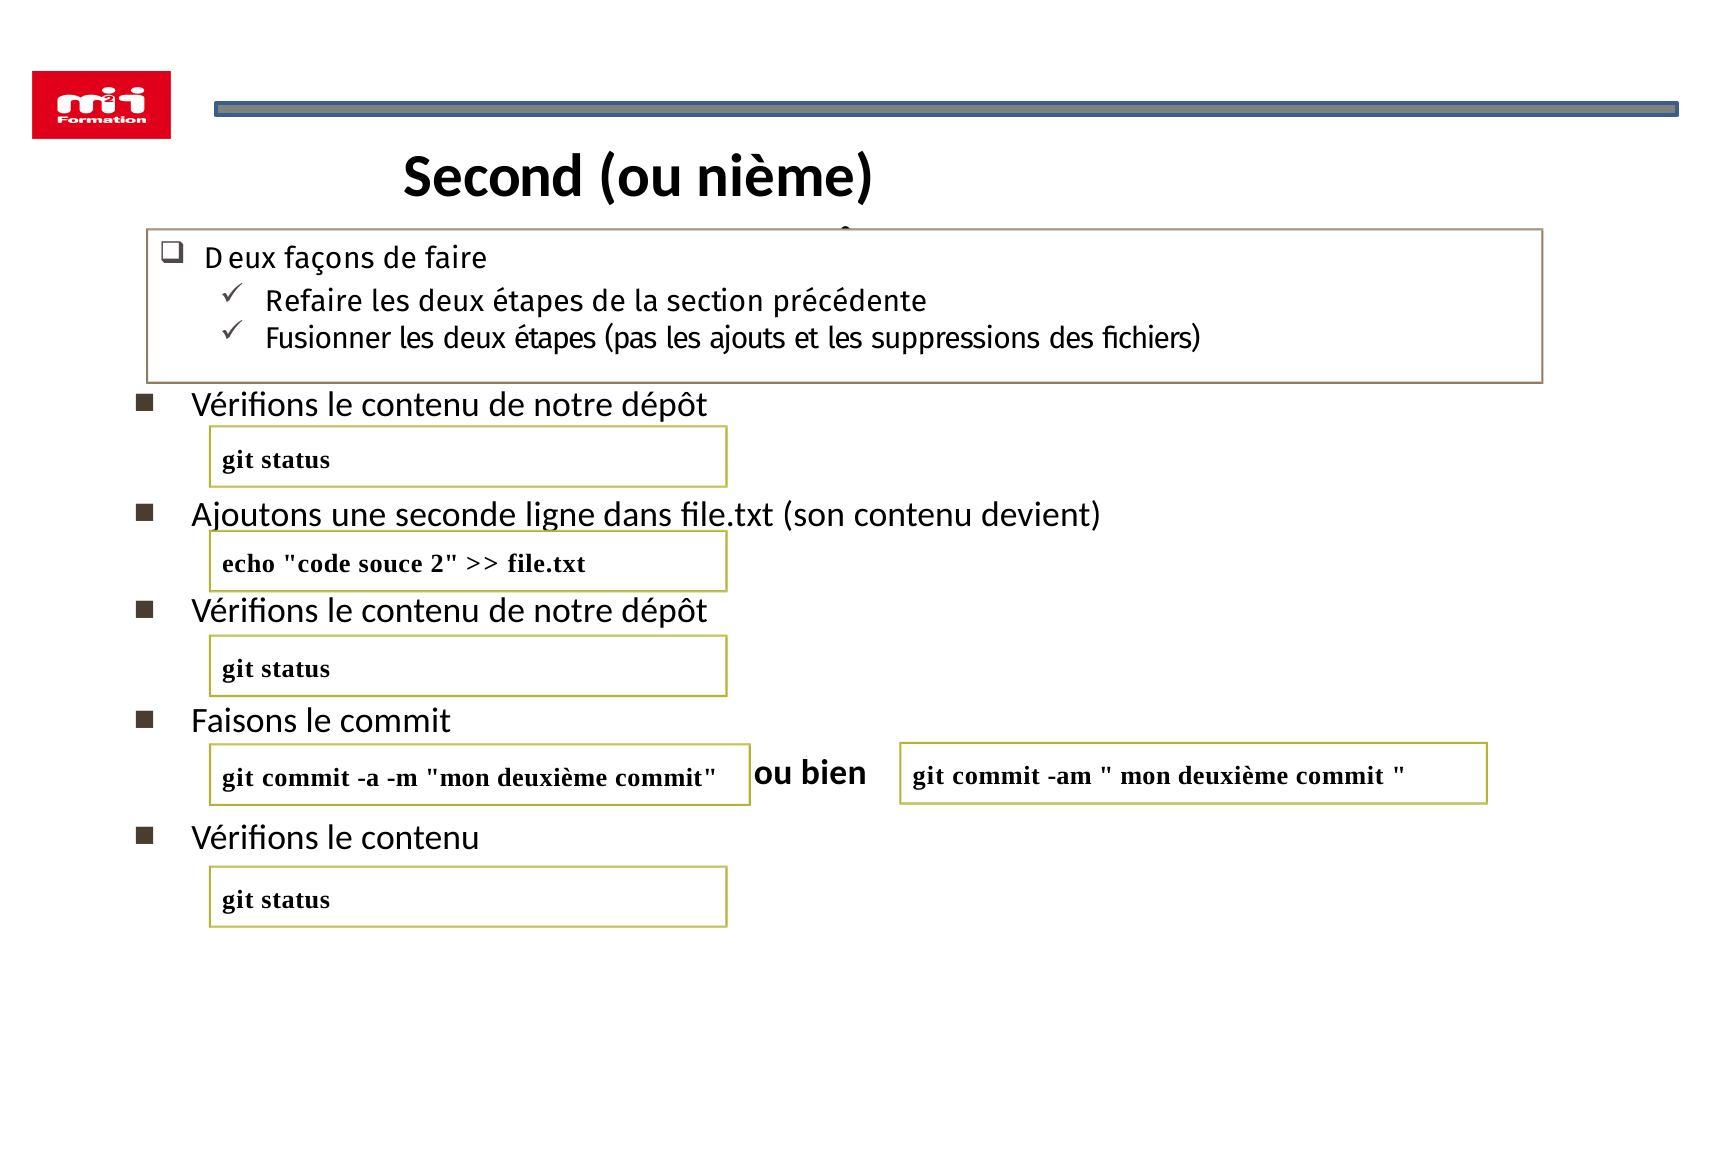

# Second (ou nième) Commit

Deux façons de faire
Refaire les deux étapes de la section précédente
Fusionner les deux étapes (pas les ajouts et les suppressions des fichiers)
Vérifions le contenu de notre dépôt

git status
Ajoutons une seconde ligne dans file.txt (son contenu devient)

echo "code souce 2" >> file.txt
Vérifions le contenu de notre dépôt

git status
Faisons le commit

git commit -am " mon deuxième commit "

git commit -a -m "mon deuxième commit"
ou bien
Vérifions le contenu

git status
27